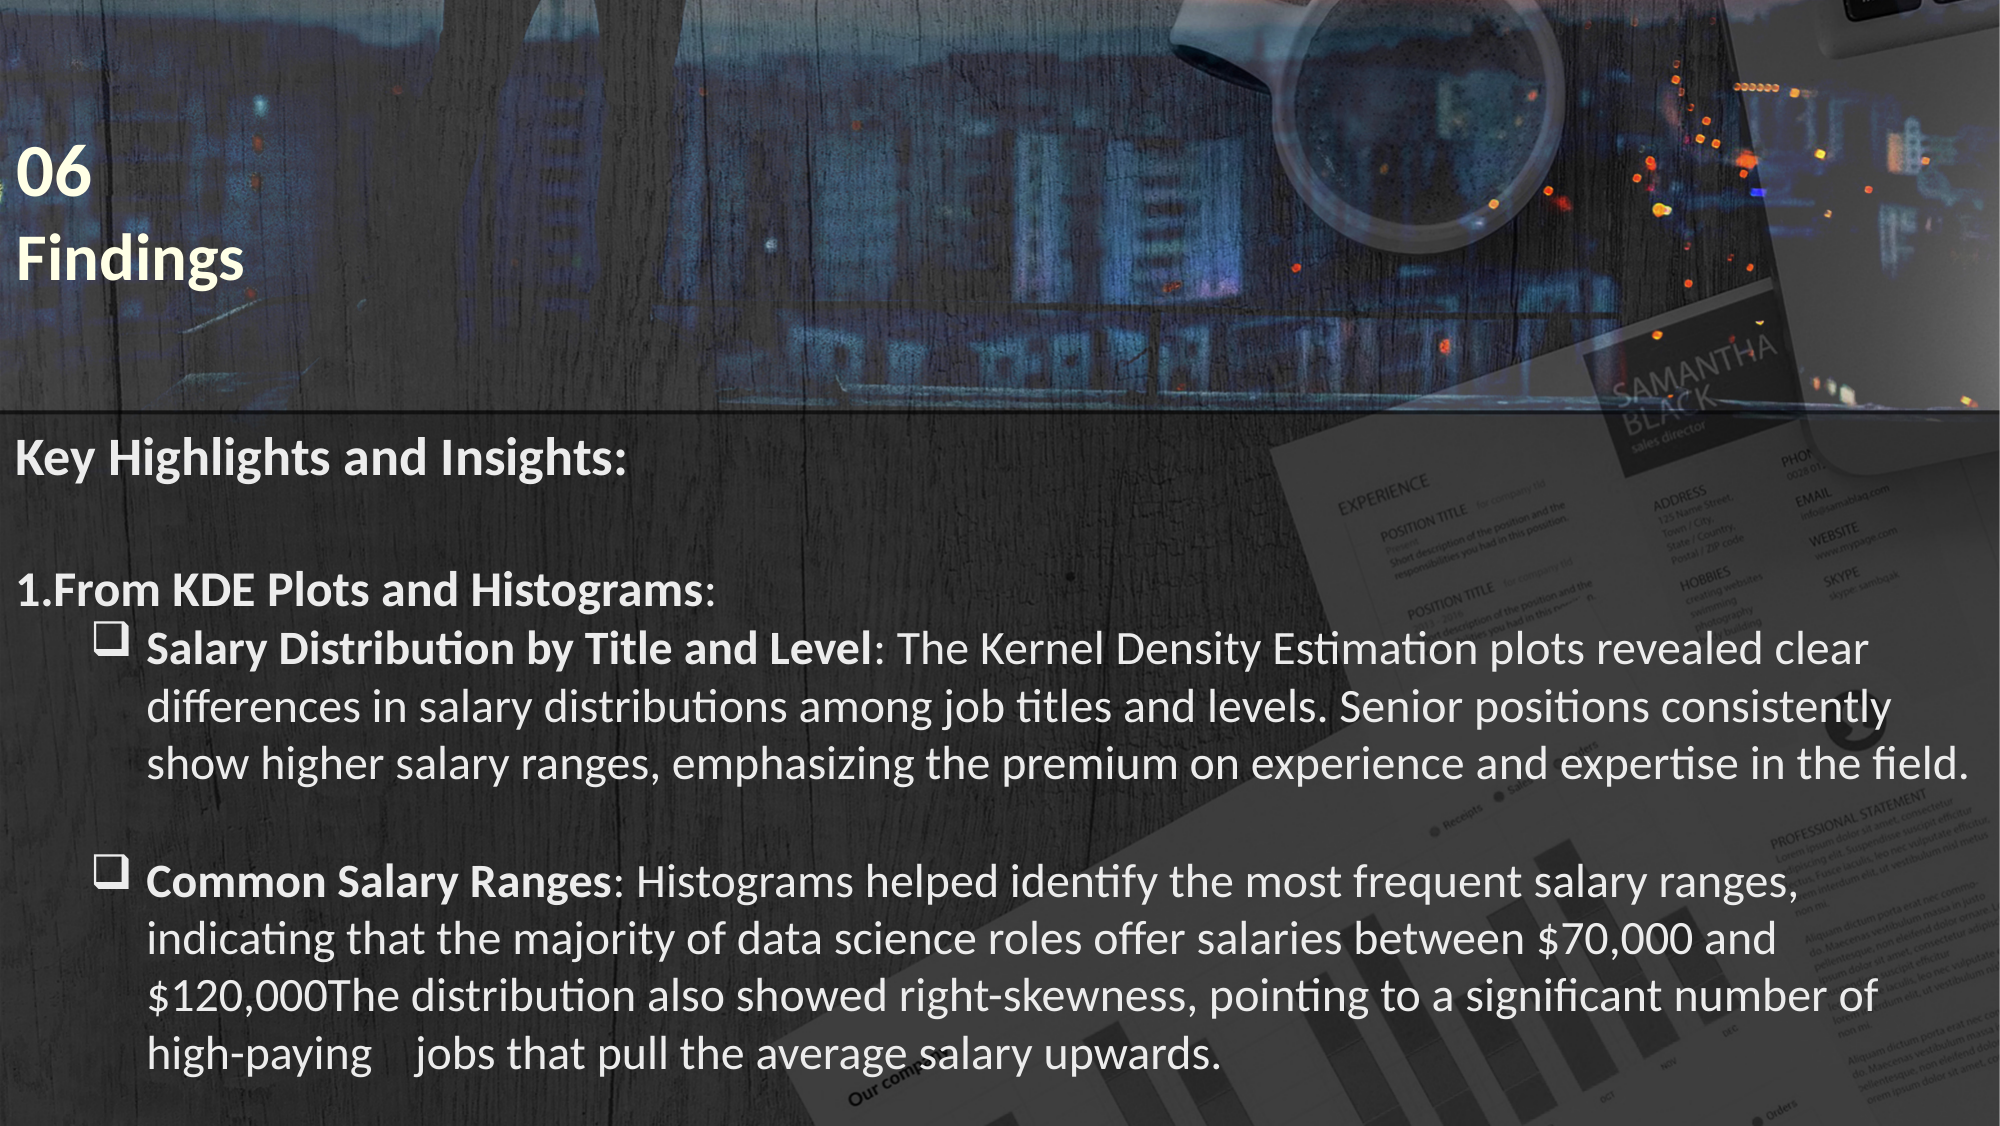

06
Findings
Key Highlights and Insights:

From KDE Plots and Histograms:
Salary Distribution by Title and Level: The Kernel Density Estimation plots revealed clear         differences in salary distributions among job titles and levels. Senior positions consistently        show higher salary ranges, emphasizing the premium on experience and expertise in the field.

Common Salary Ranges: Histograms helped identify the most frequent salary ranges,                indicating that the majority of data science roles offer salaries between $70,000 and $120,000The distribution also showed right-skewness, pointing to a significant number of high-paying    jobs that pull the average salary upwards.